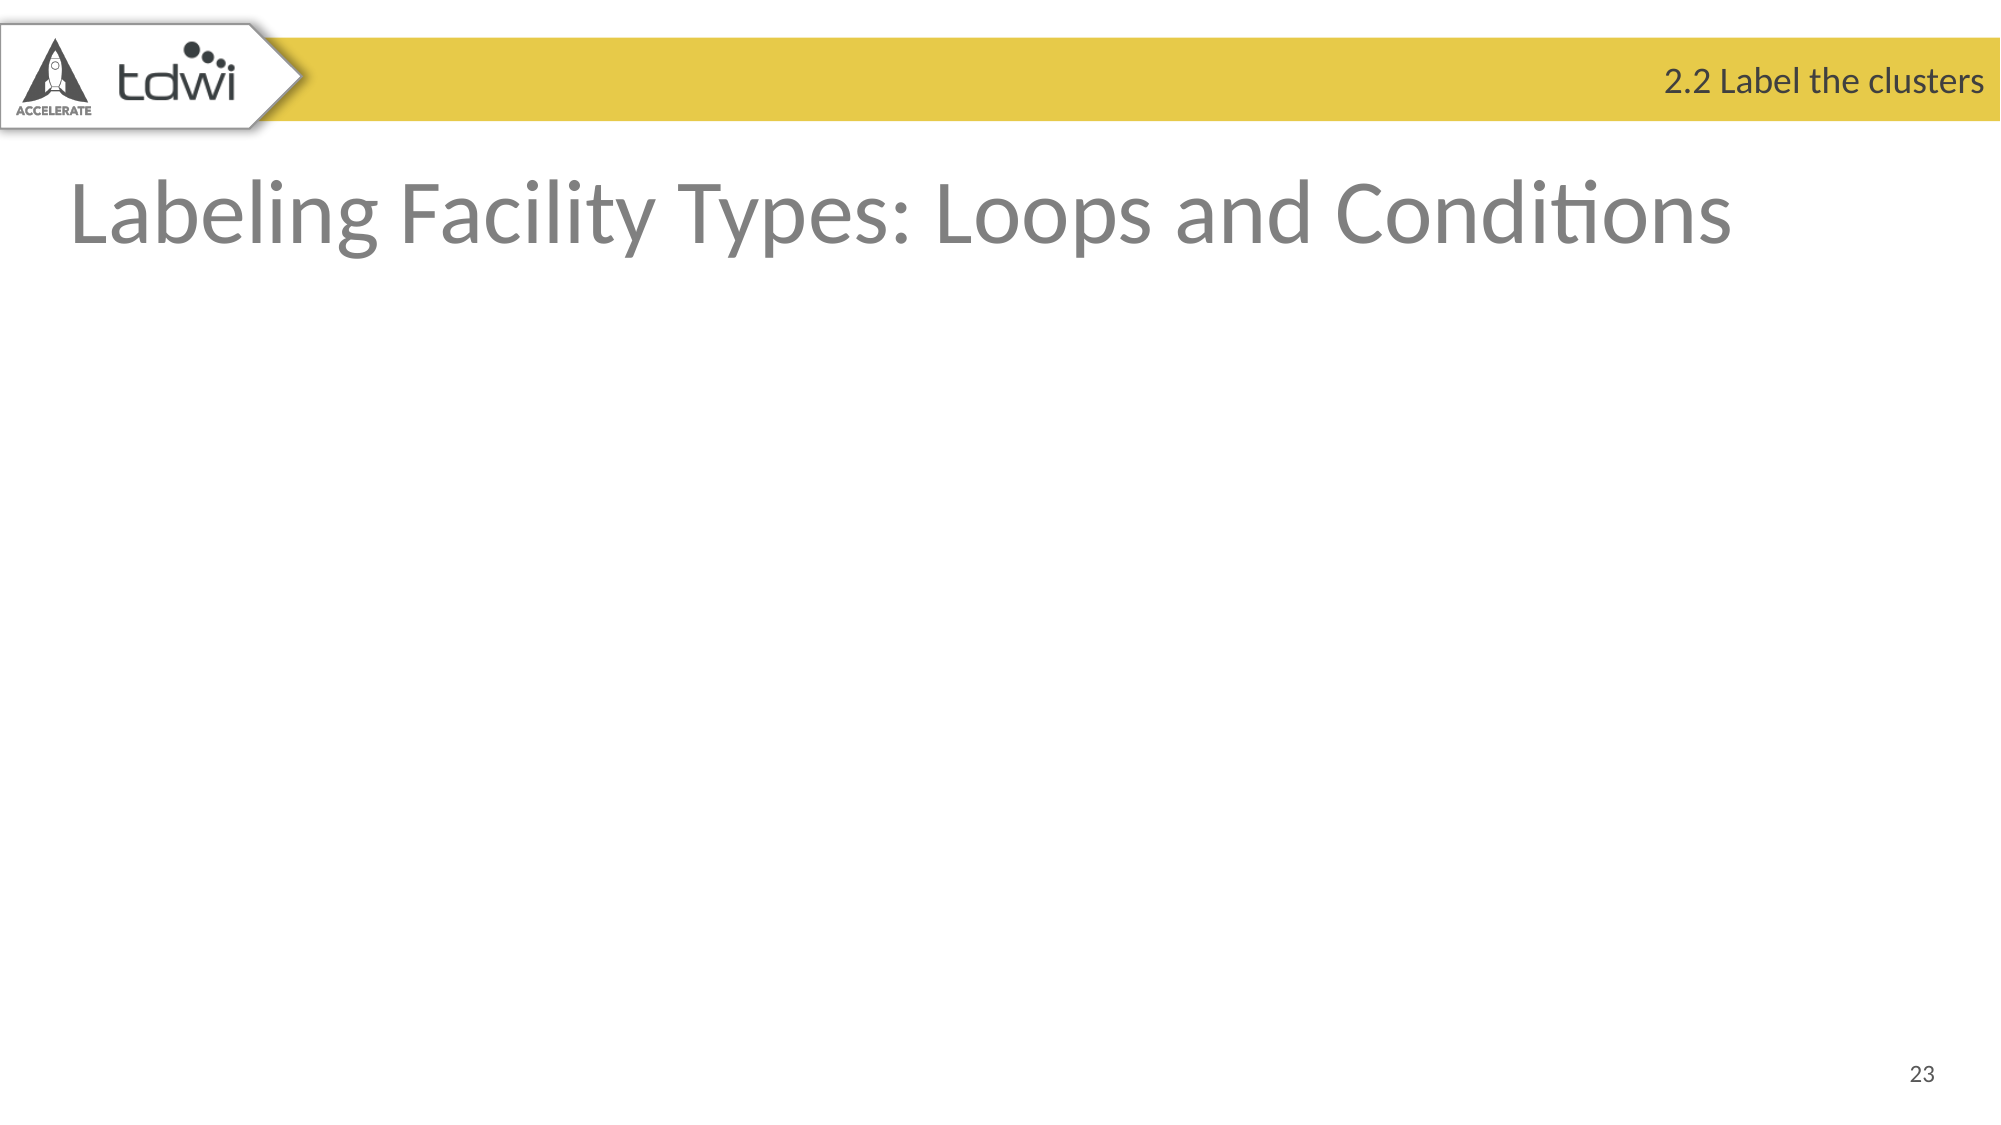

2.2 Label the clusters
# Labeling Facility Types: Loops and Conditions

23